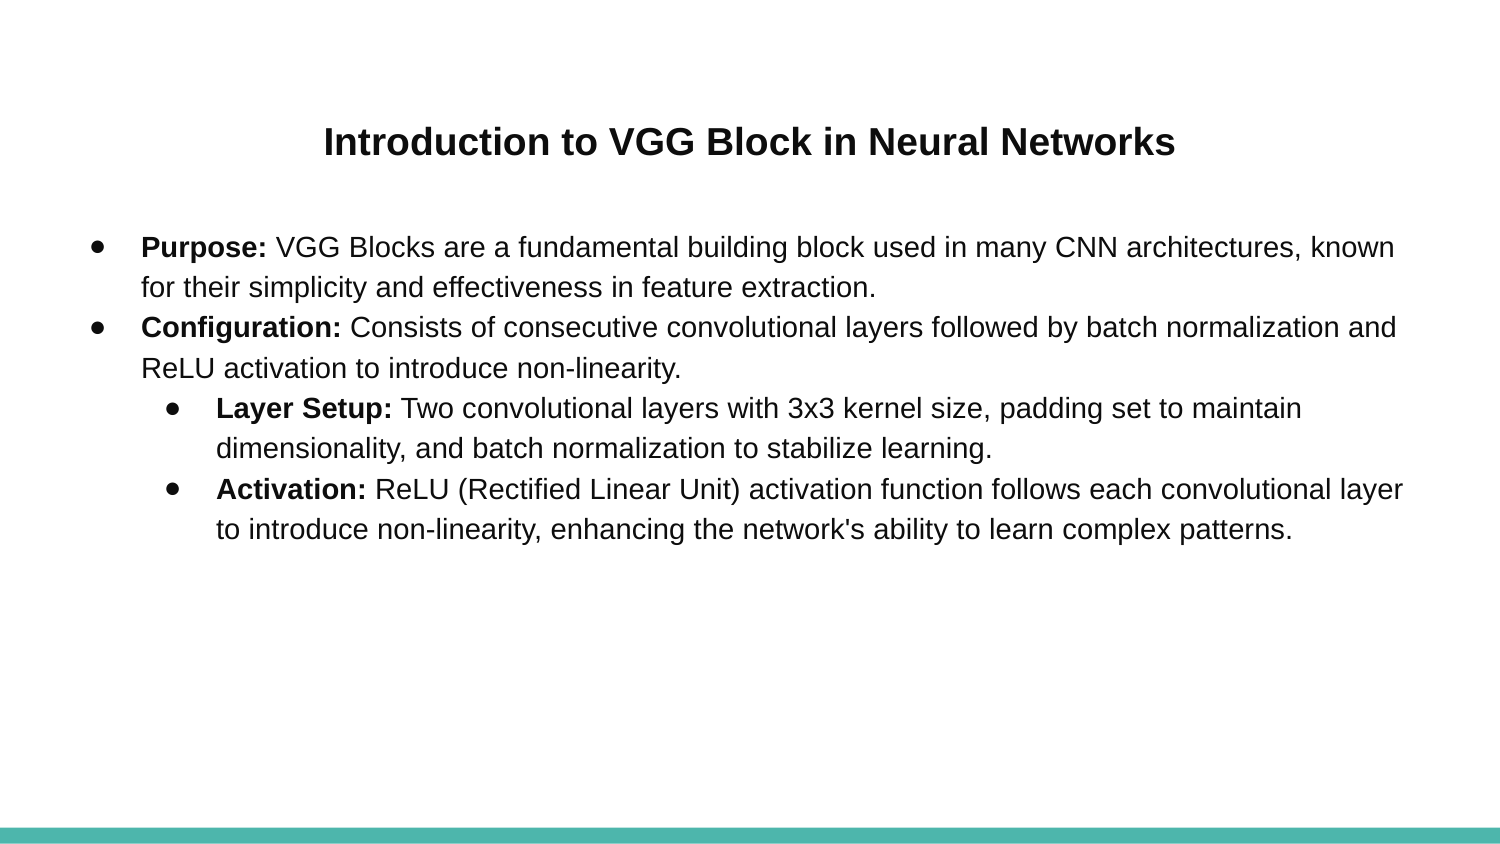

# Introduction to VGG Block in Neural Networks

Purpose: VGG Blocks are a fundamental building block used in many CNN architectures, known for their simplicity and effectiveness in feature extraction.
Configuration: Consists of consecutive convolutional layers followed by batch normalization and ReLU activation to introduce non-linearity.
Layer Setup: Two convolutional layers with 3x3 kernel size, padding set to maintain dimensionality, and batch normalization to stabilize learning.
Activation: ReLU (Rectified Linear Unit) activation function follows each convolutional layer to introduce non-linearity, enhancing the network's ability to learn complex patterns.